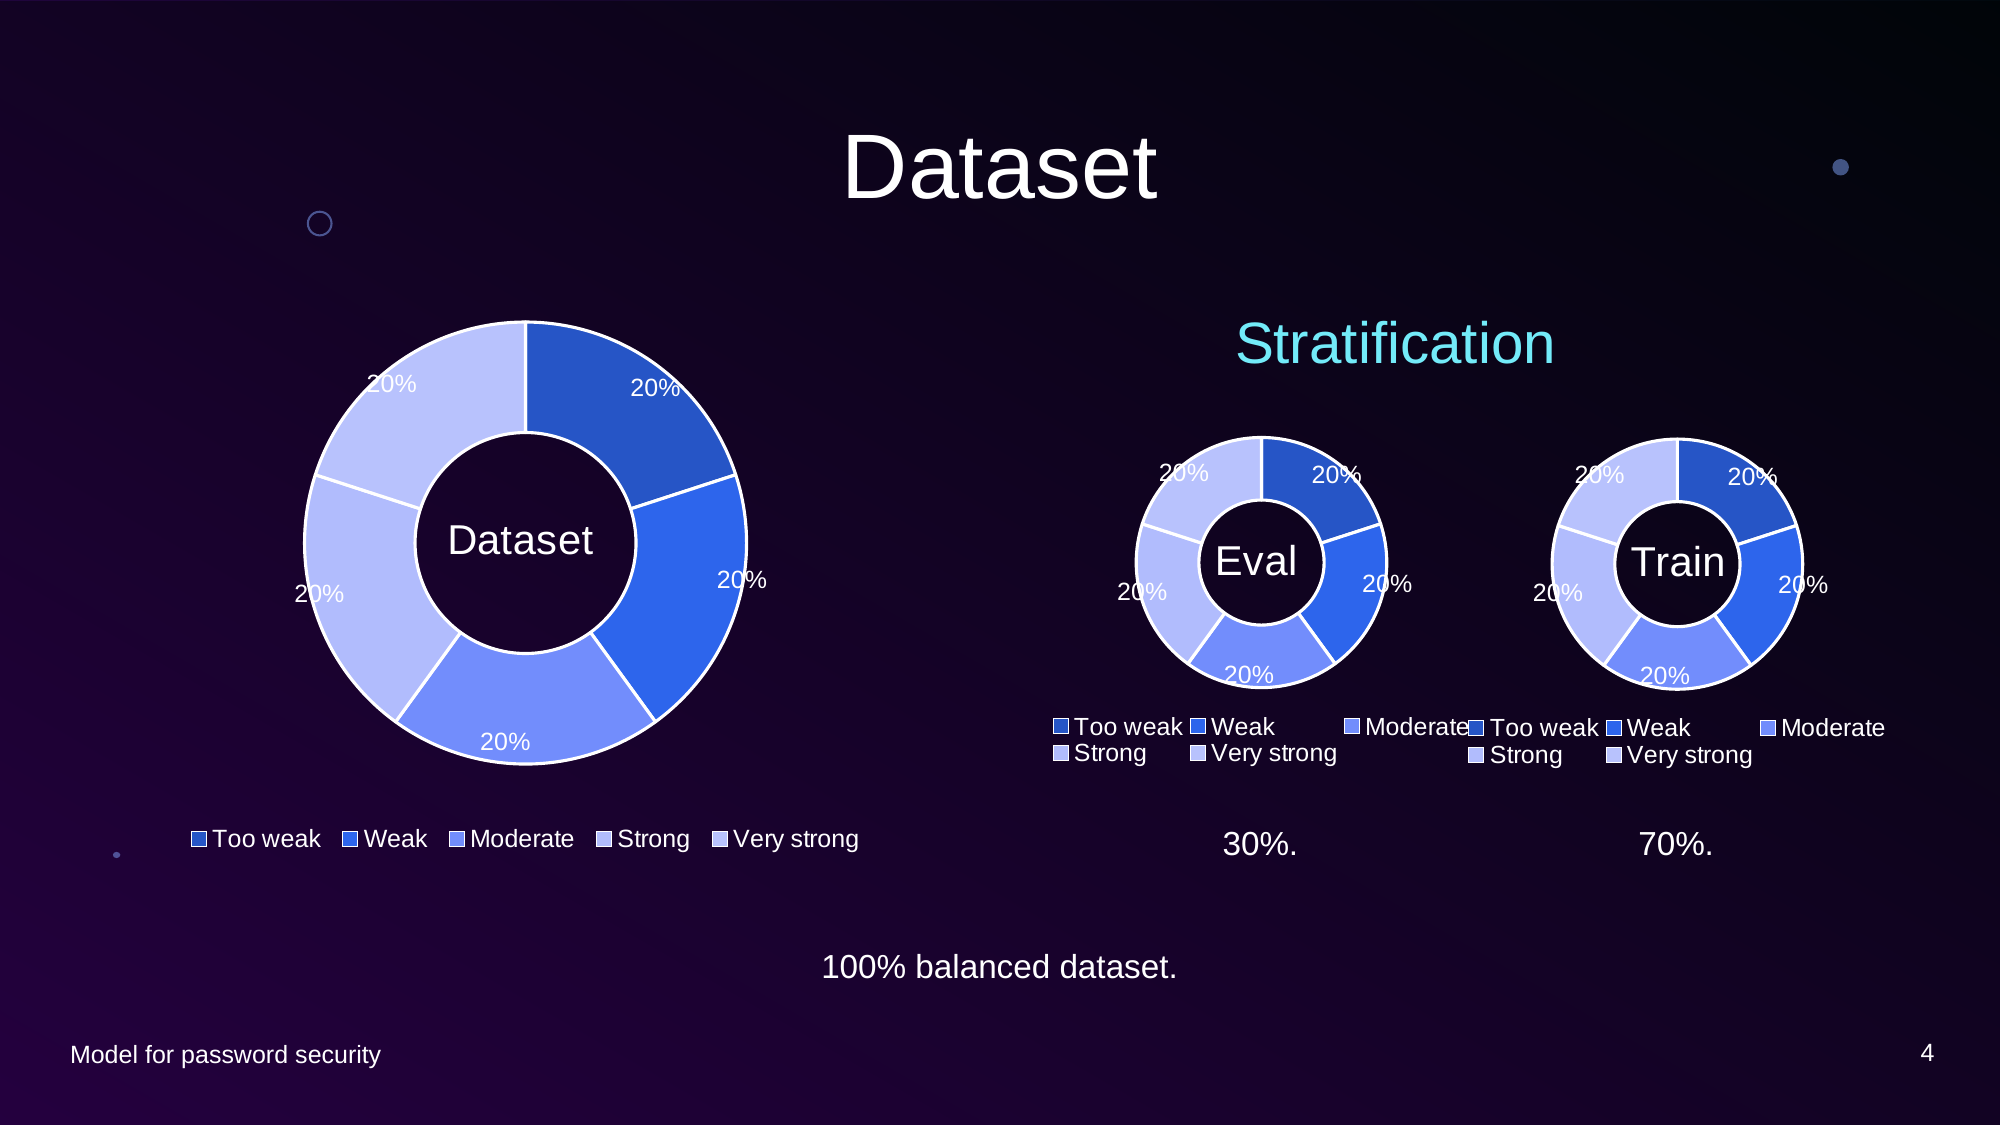

# Dataset

### Chart

| Category | Portion |
|---|---|
| Too weak | 0.2 |
| Weak | 0.2 |
| Moderate | 0.2 |
| Strong | 0.2 |
| Very strong | 0.2 |
Stratification

### Chart

| Category | Portion |
|---|---|
| Too weak | 0.2 |
| Weak | 0.2 |
| Moderate | 0.2 |
| Strong | 0.2 |
| Very strong | 0.2 |

### Chart

| Category | Portion |
|---|---|
| Too weak | 0.2 |
| Weak | 0.2 |
| Moderate | 0.2 |
| Strong | 0.2 |
| Very strong | 0.2 |
30%.
70%.
100% balanced dataset.
4
Model for password security